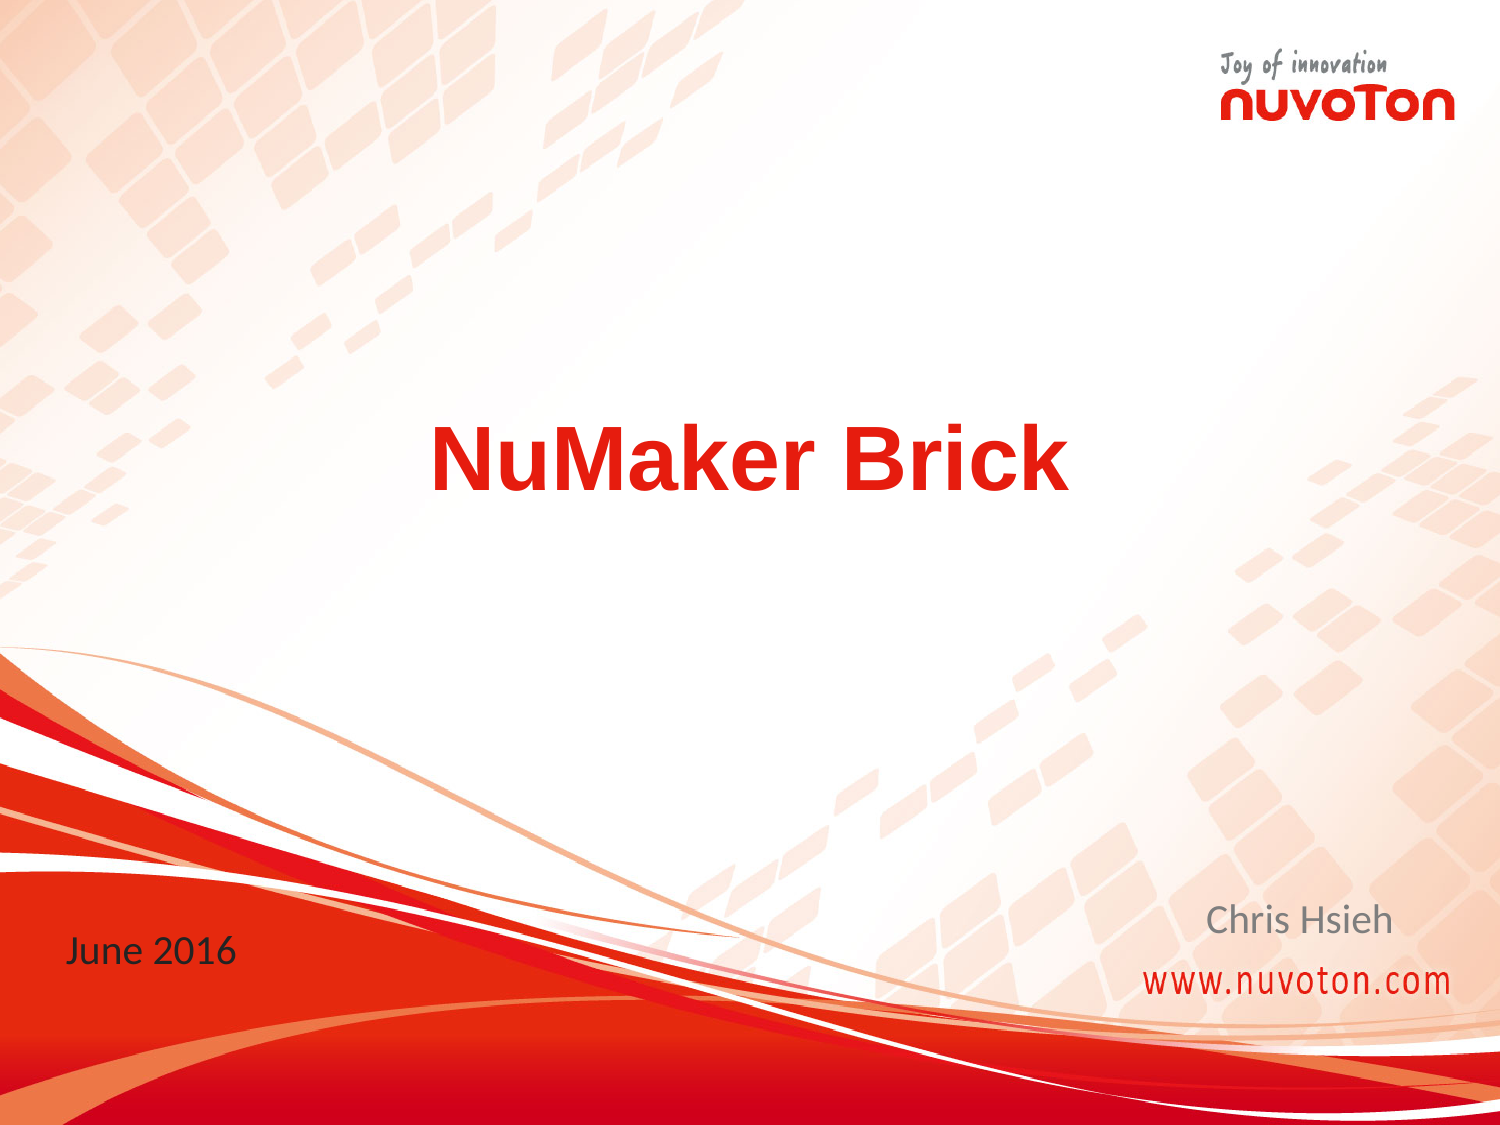

# NuMaker Brick
Chris Hsieh
June 2016